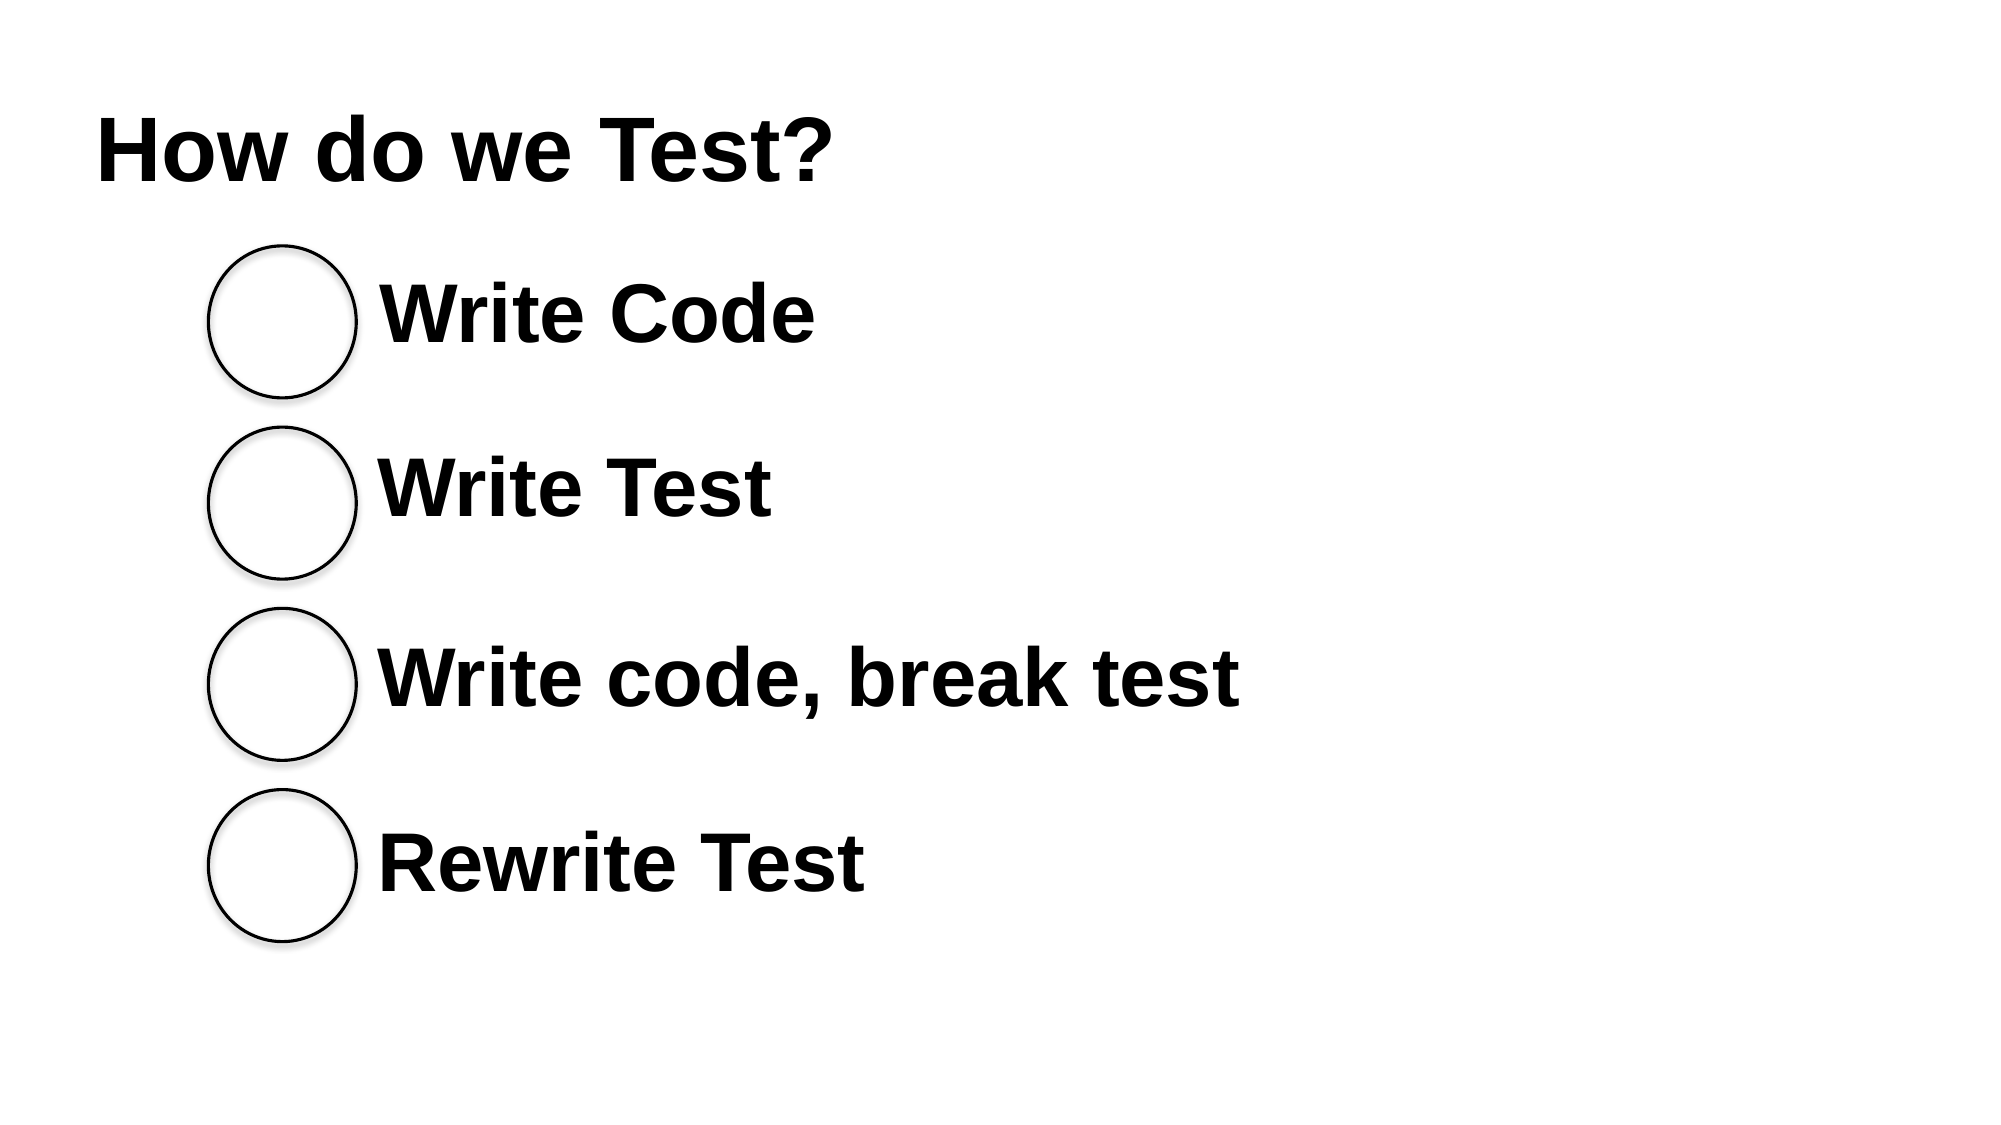

# How do we Test?

 Write Code

Write Test

Write code, break test

Rewrite Test